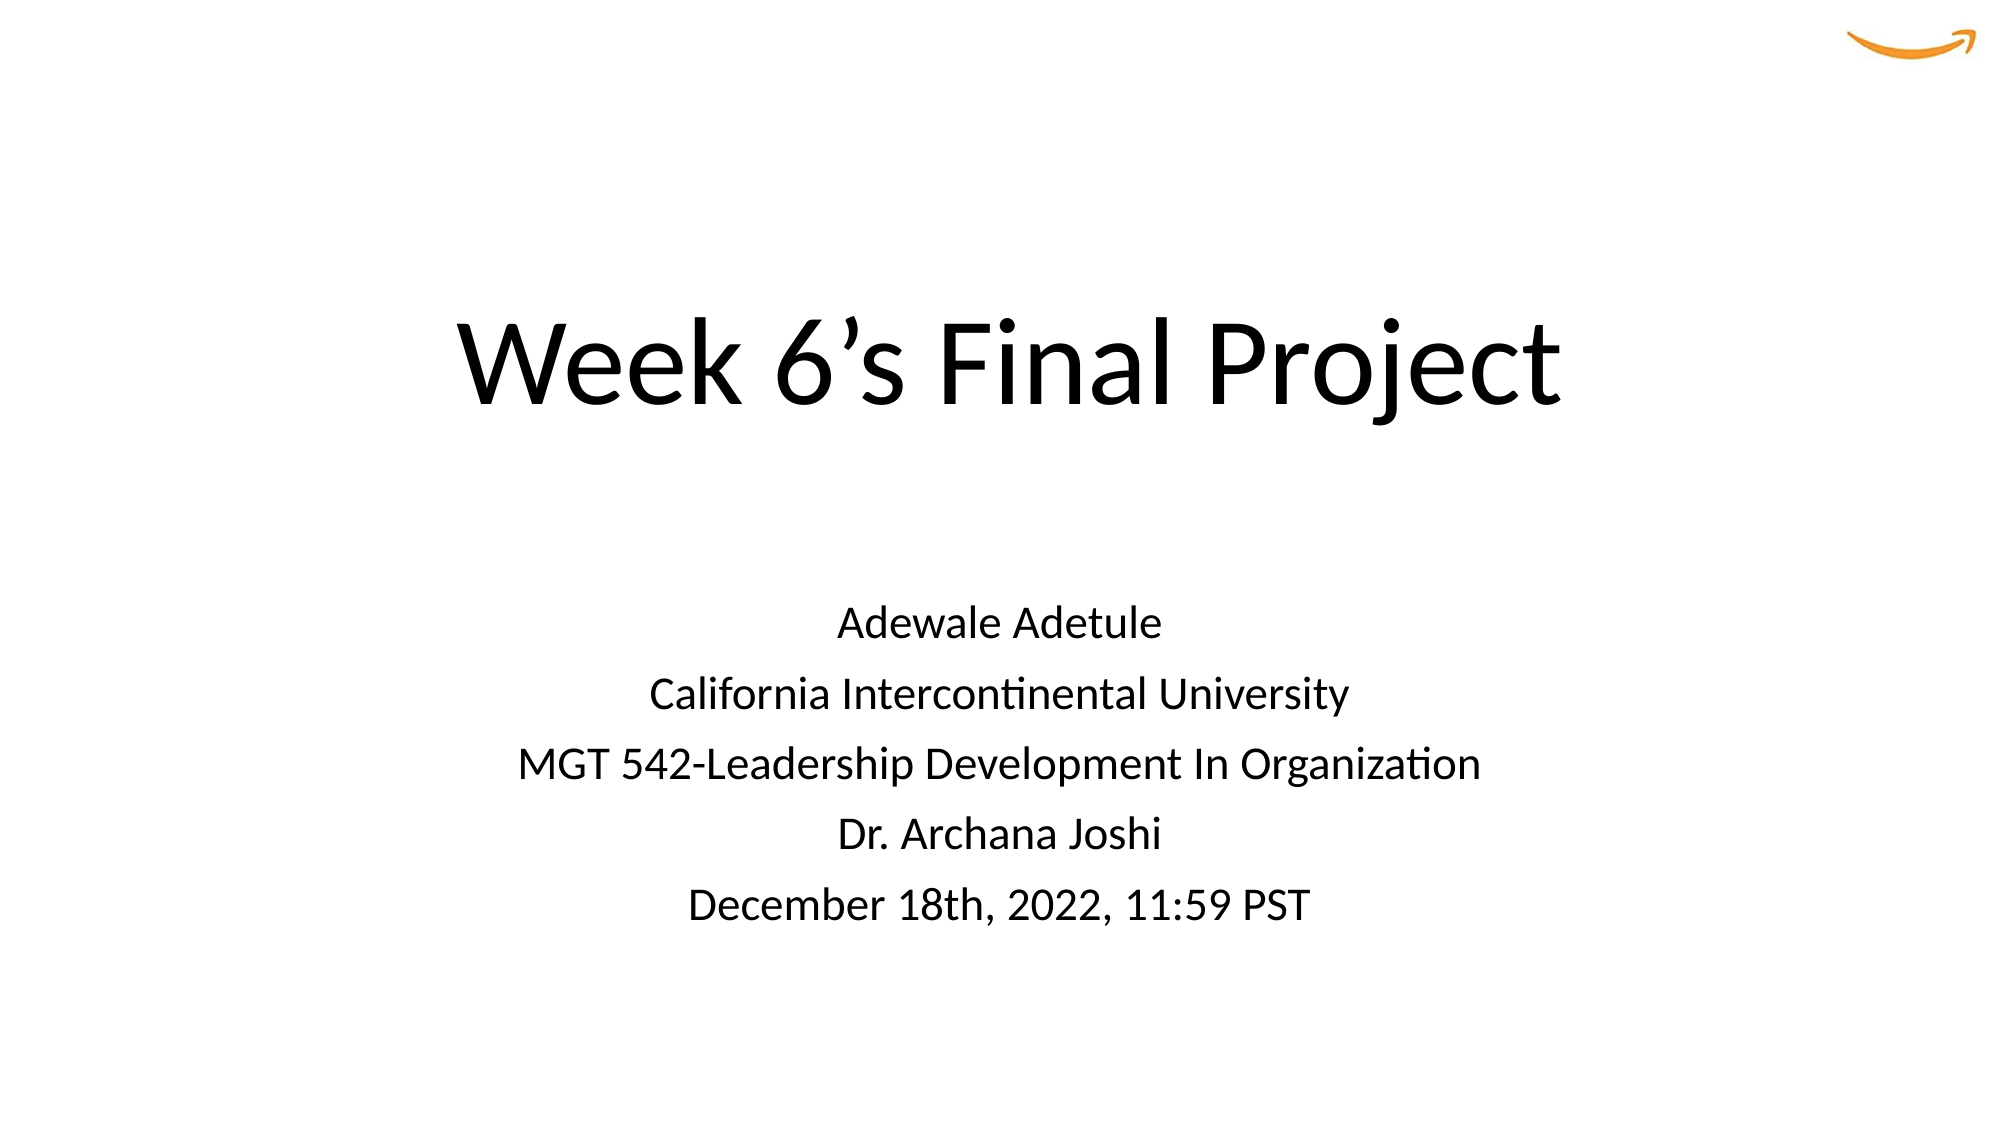

# Week 6’s Final Project
Adewale Adetule
California Intercontinental University
MGT 542-Leadership Development In Organization
Dr. Archana Joshi
December 18th, 2022, 11:59 PST